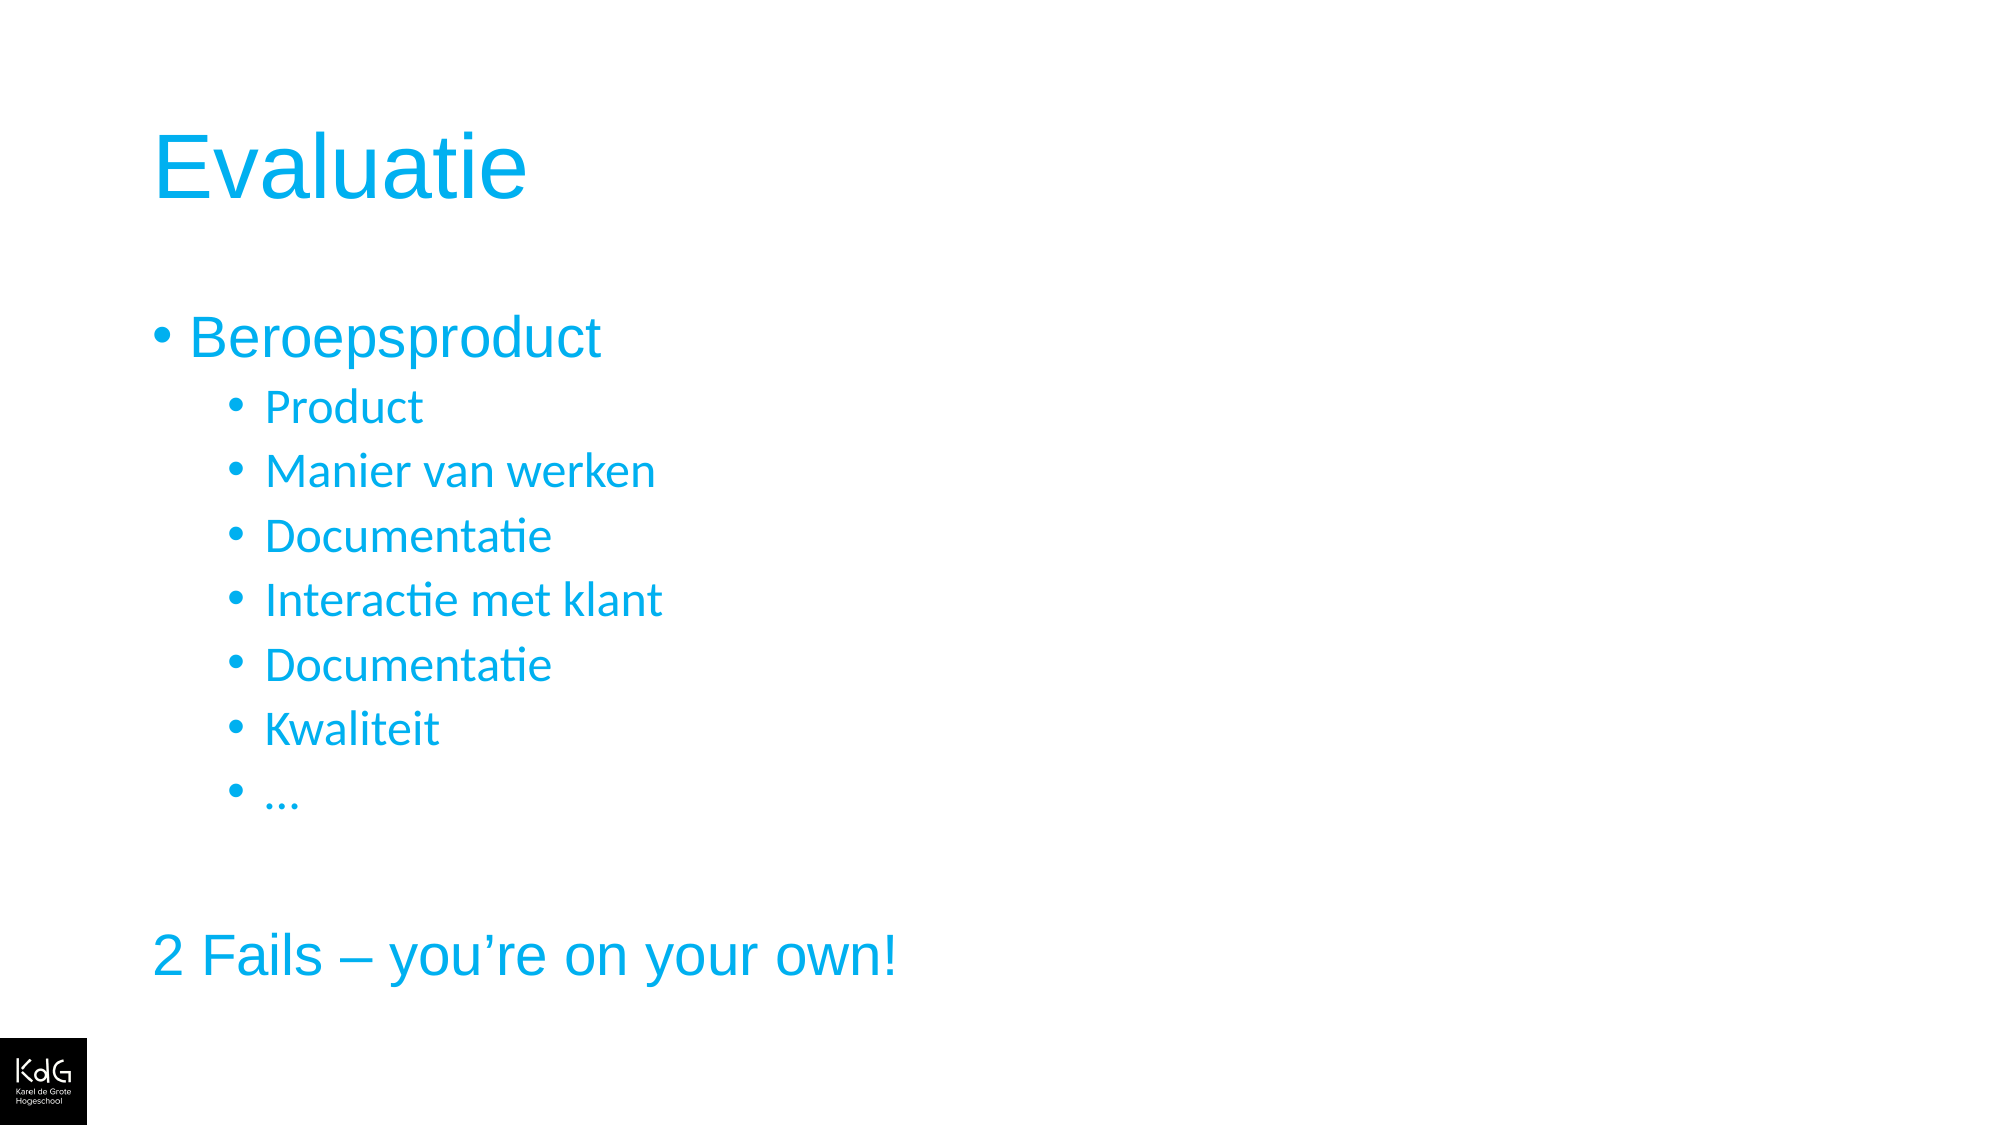

# Evaluatie
Beroepsproduct
Product
Manier van werken
Documentatie
Interactie met klant
Documentatie
Kwaliteit
…

2 Fails – you’re on your own!